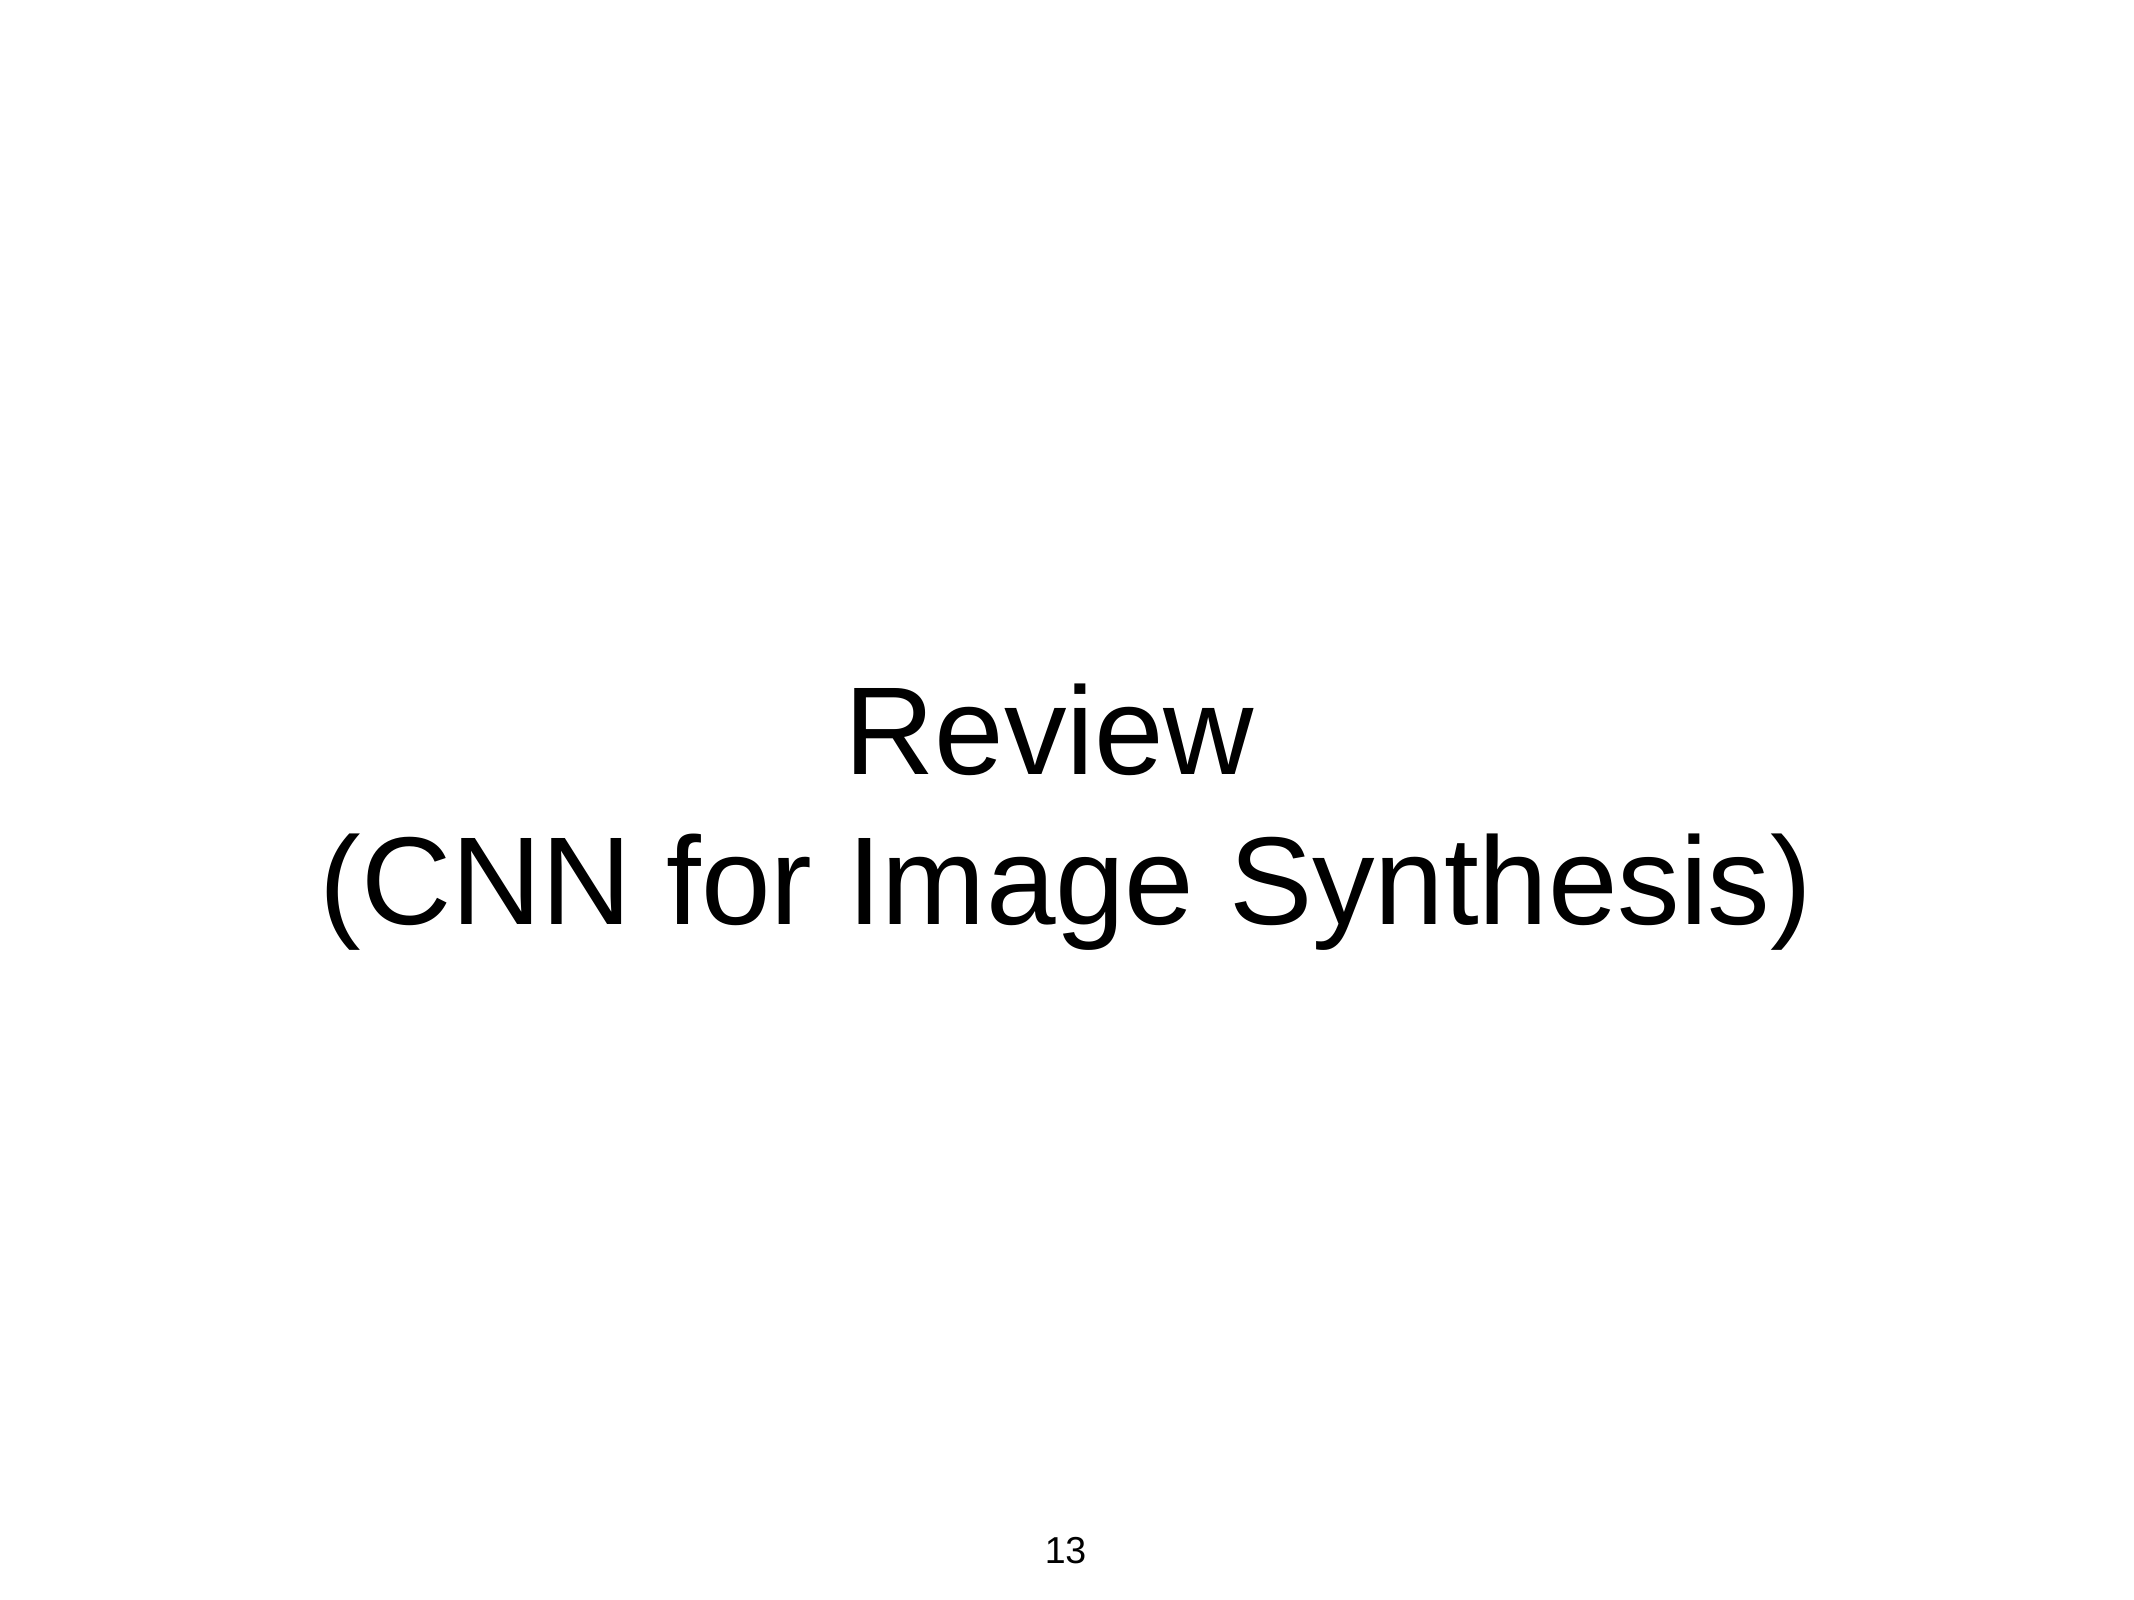

# Review (CNN for Image Synthesis)
13